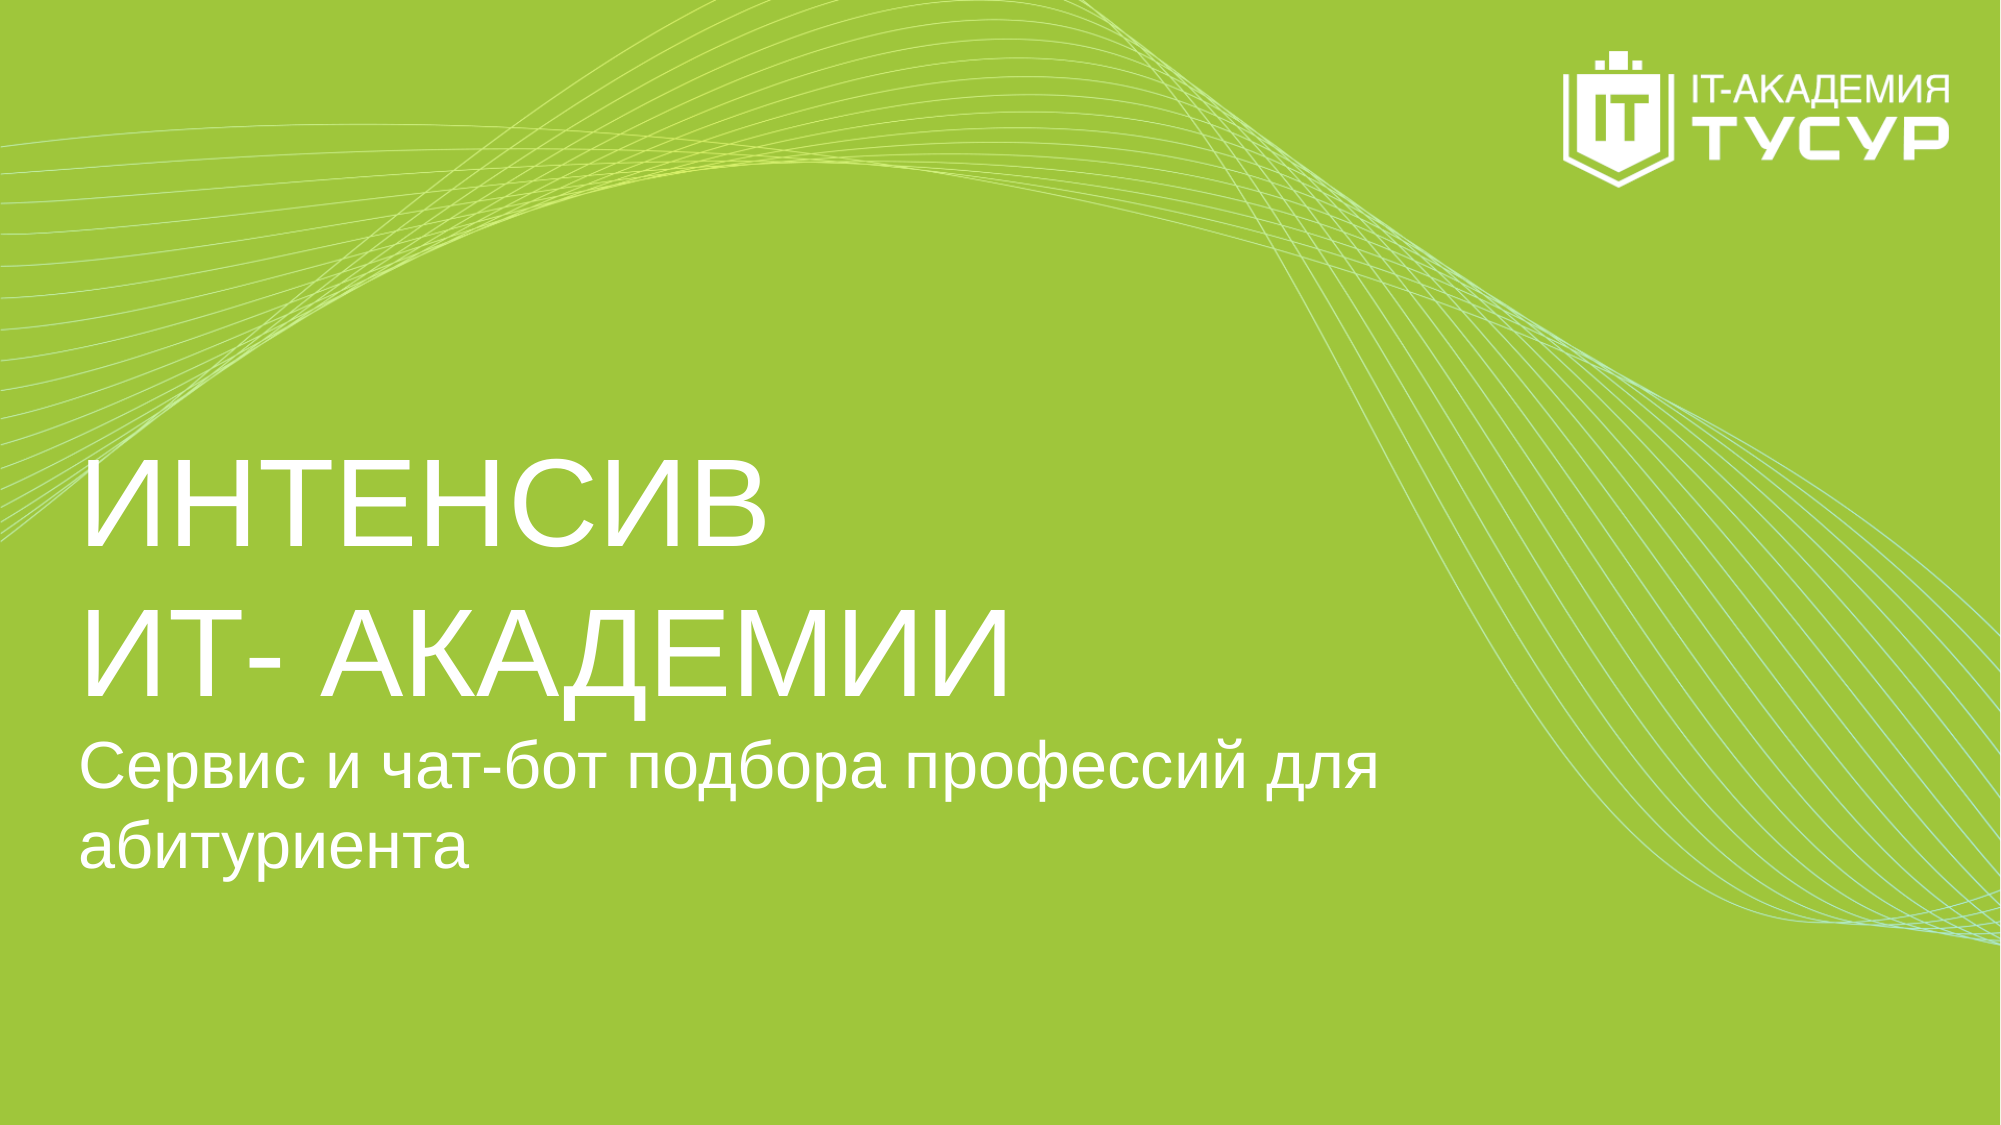

# ИНТЕНСИВ ИТ- АКАДЕМИИ Сервис и чат-бот подбора профессий для абитуриента